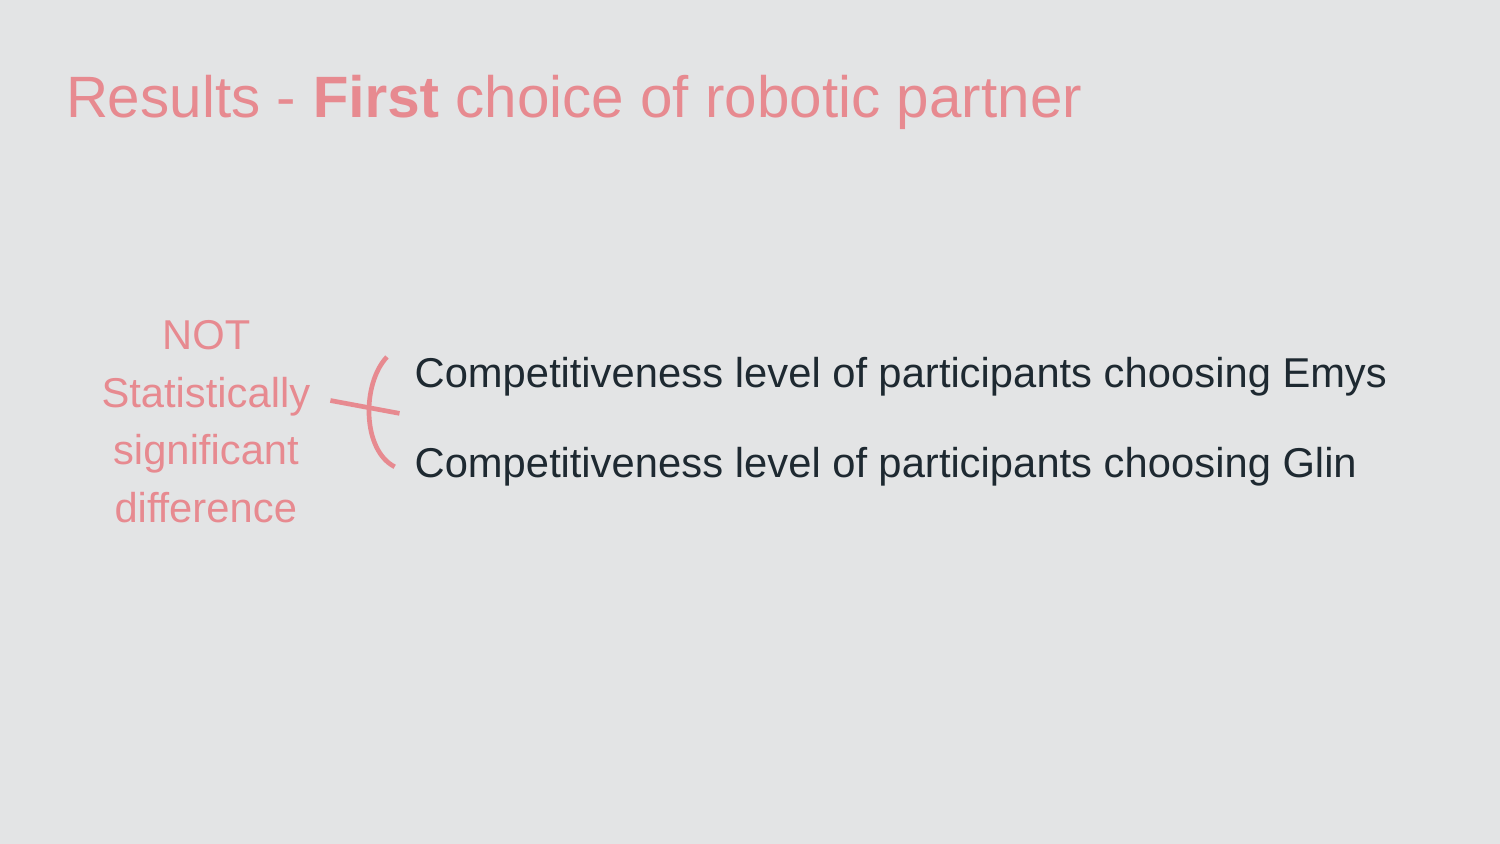

# Results - First choice of robotic partner
NOT Statistically significant difference
Competitiveness level of participants choosing Emys
Competitiveness level of participants choosing Glin